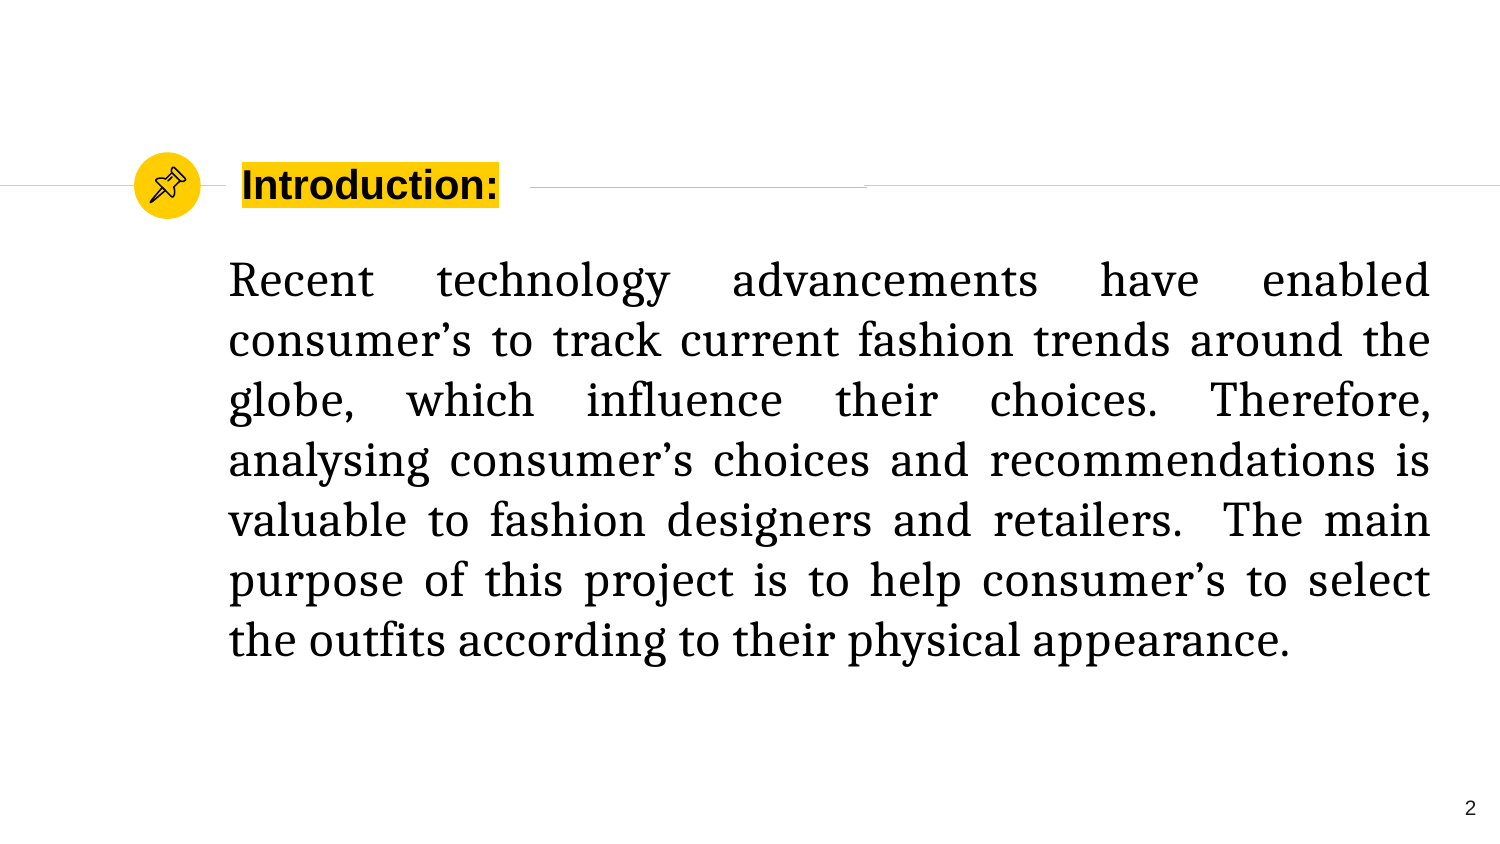

# Introduction:

Recent technology advancements have enabled consumer’s to track current fashion trends around the globe, which influence their choices. Therefore, analysing consumer’s choices and recommendations is valuable to fashion designers and retailers.  The main purpose of this project is to help consumer’s to select the outfits according to their physical appearance.

2